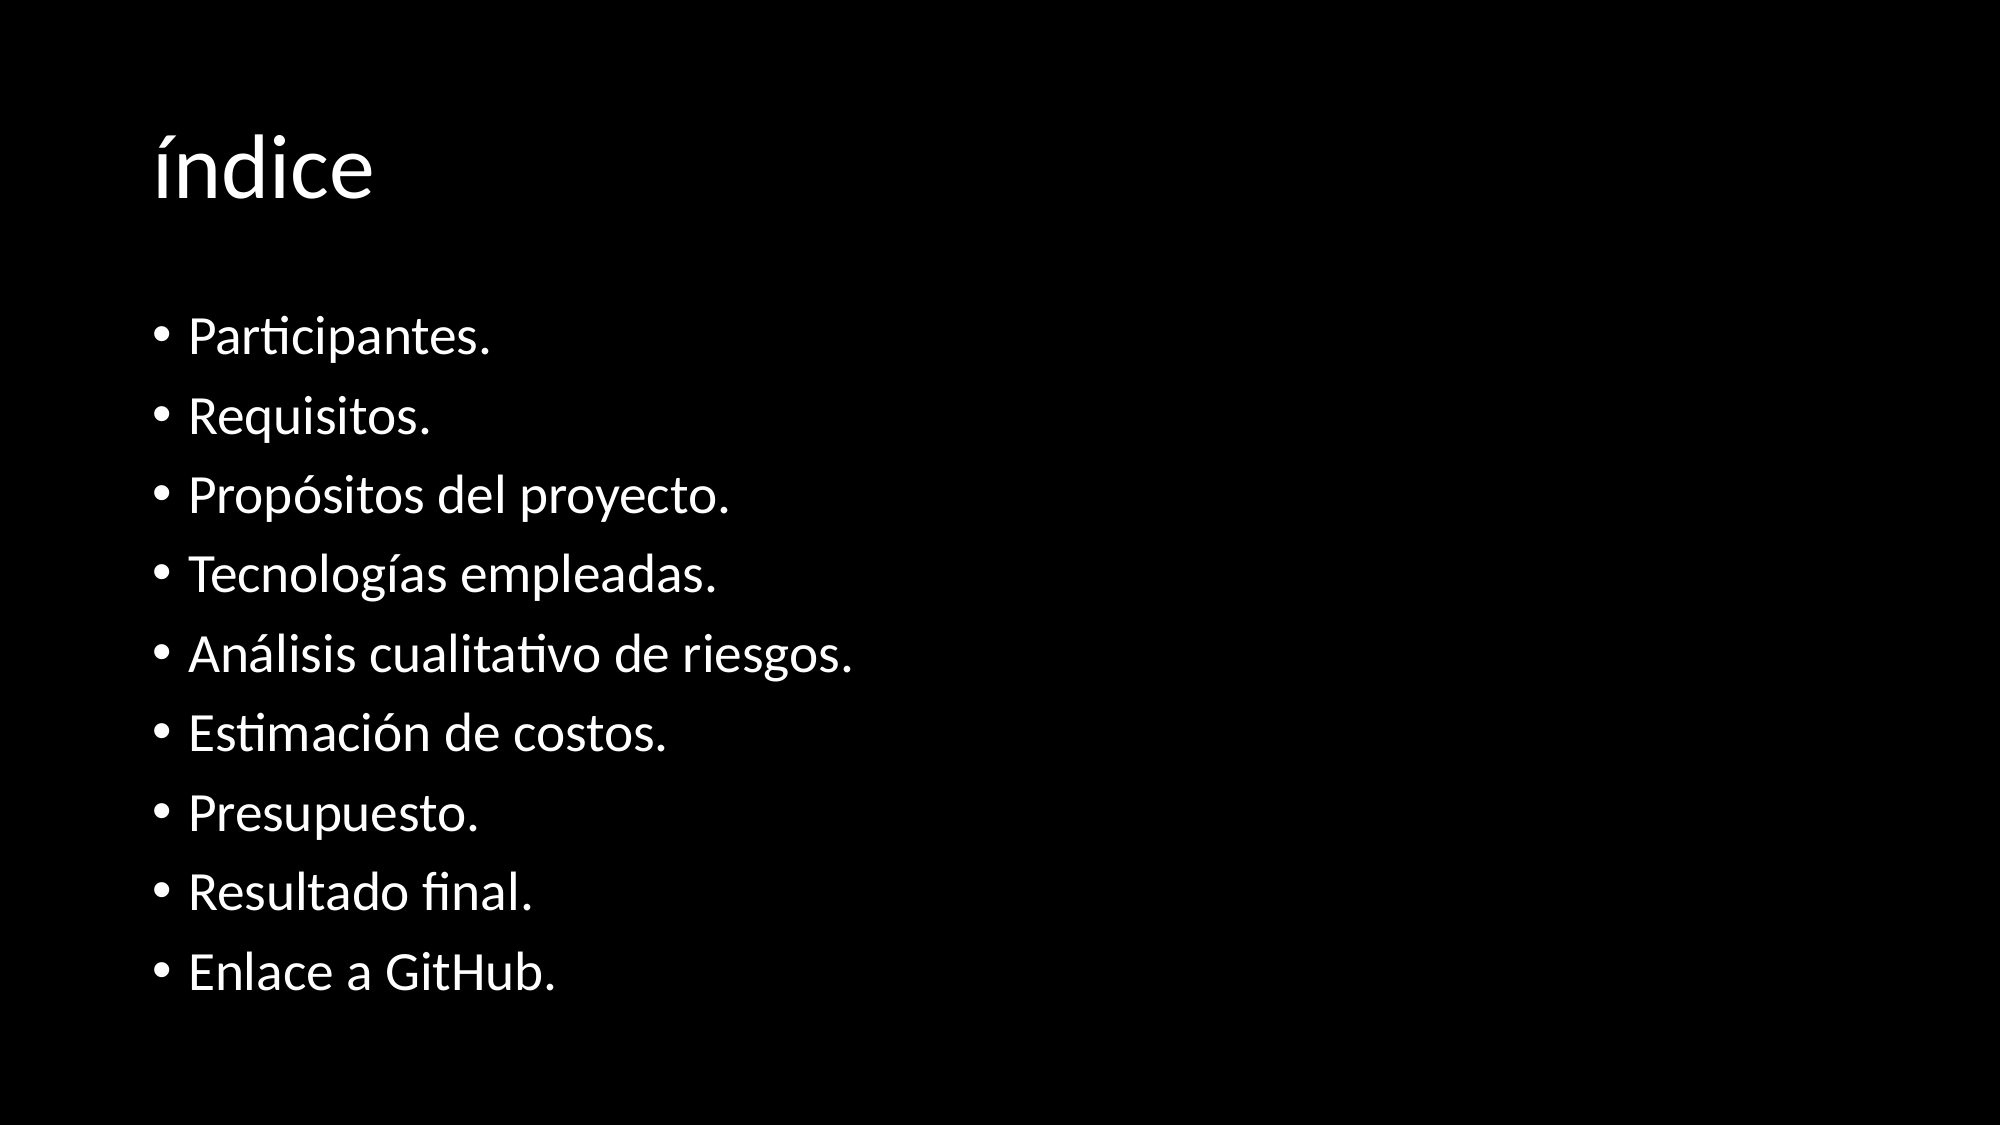

# índice
Participantes.
Requisitos.
Propósitos del proyecto.
Tecnologías empleadas.
Análisis cualitativo de riesgos.
Estimación de costos.
Presupuesto.
Resultado final.
Enlace a GitHub.